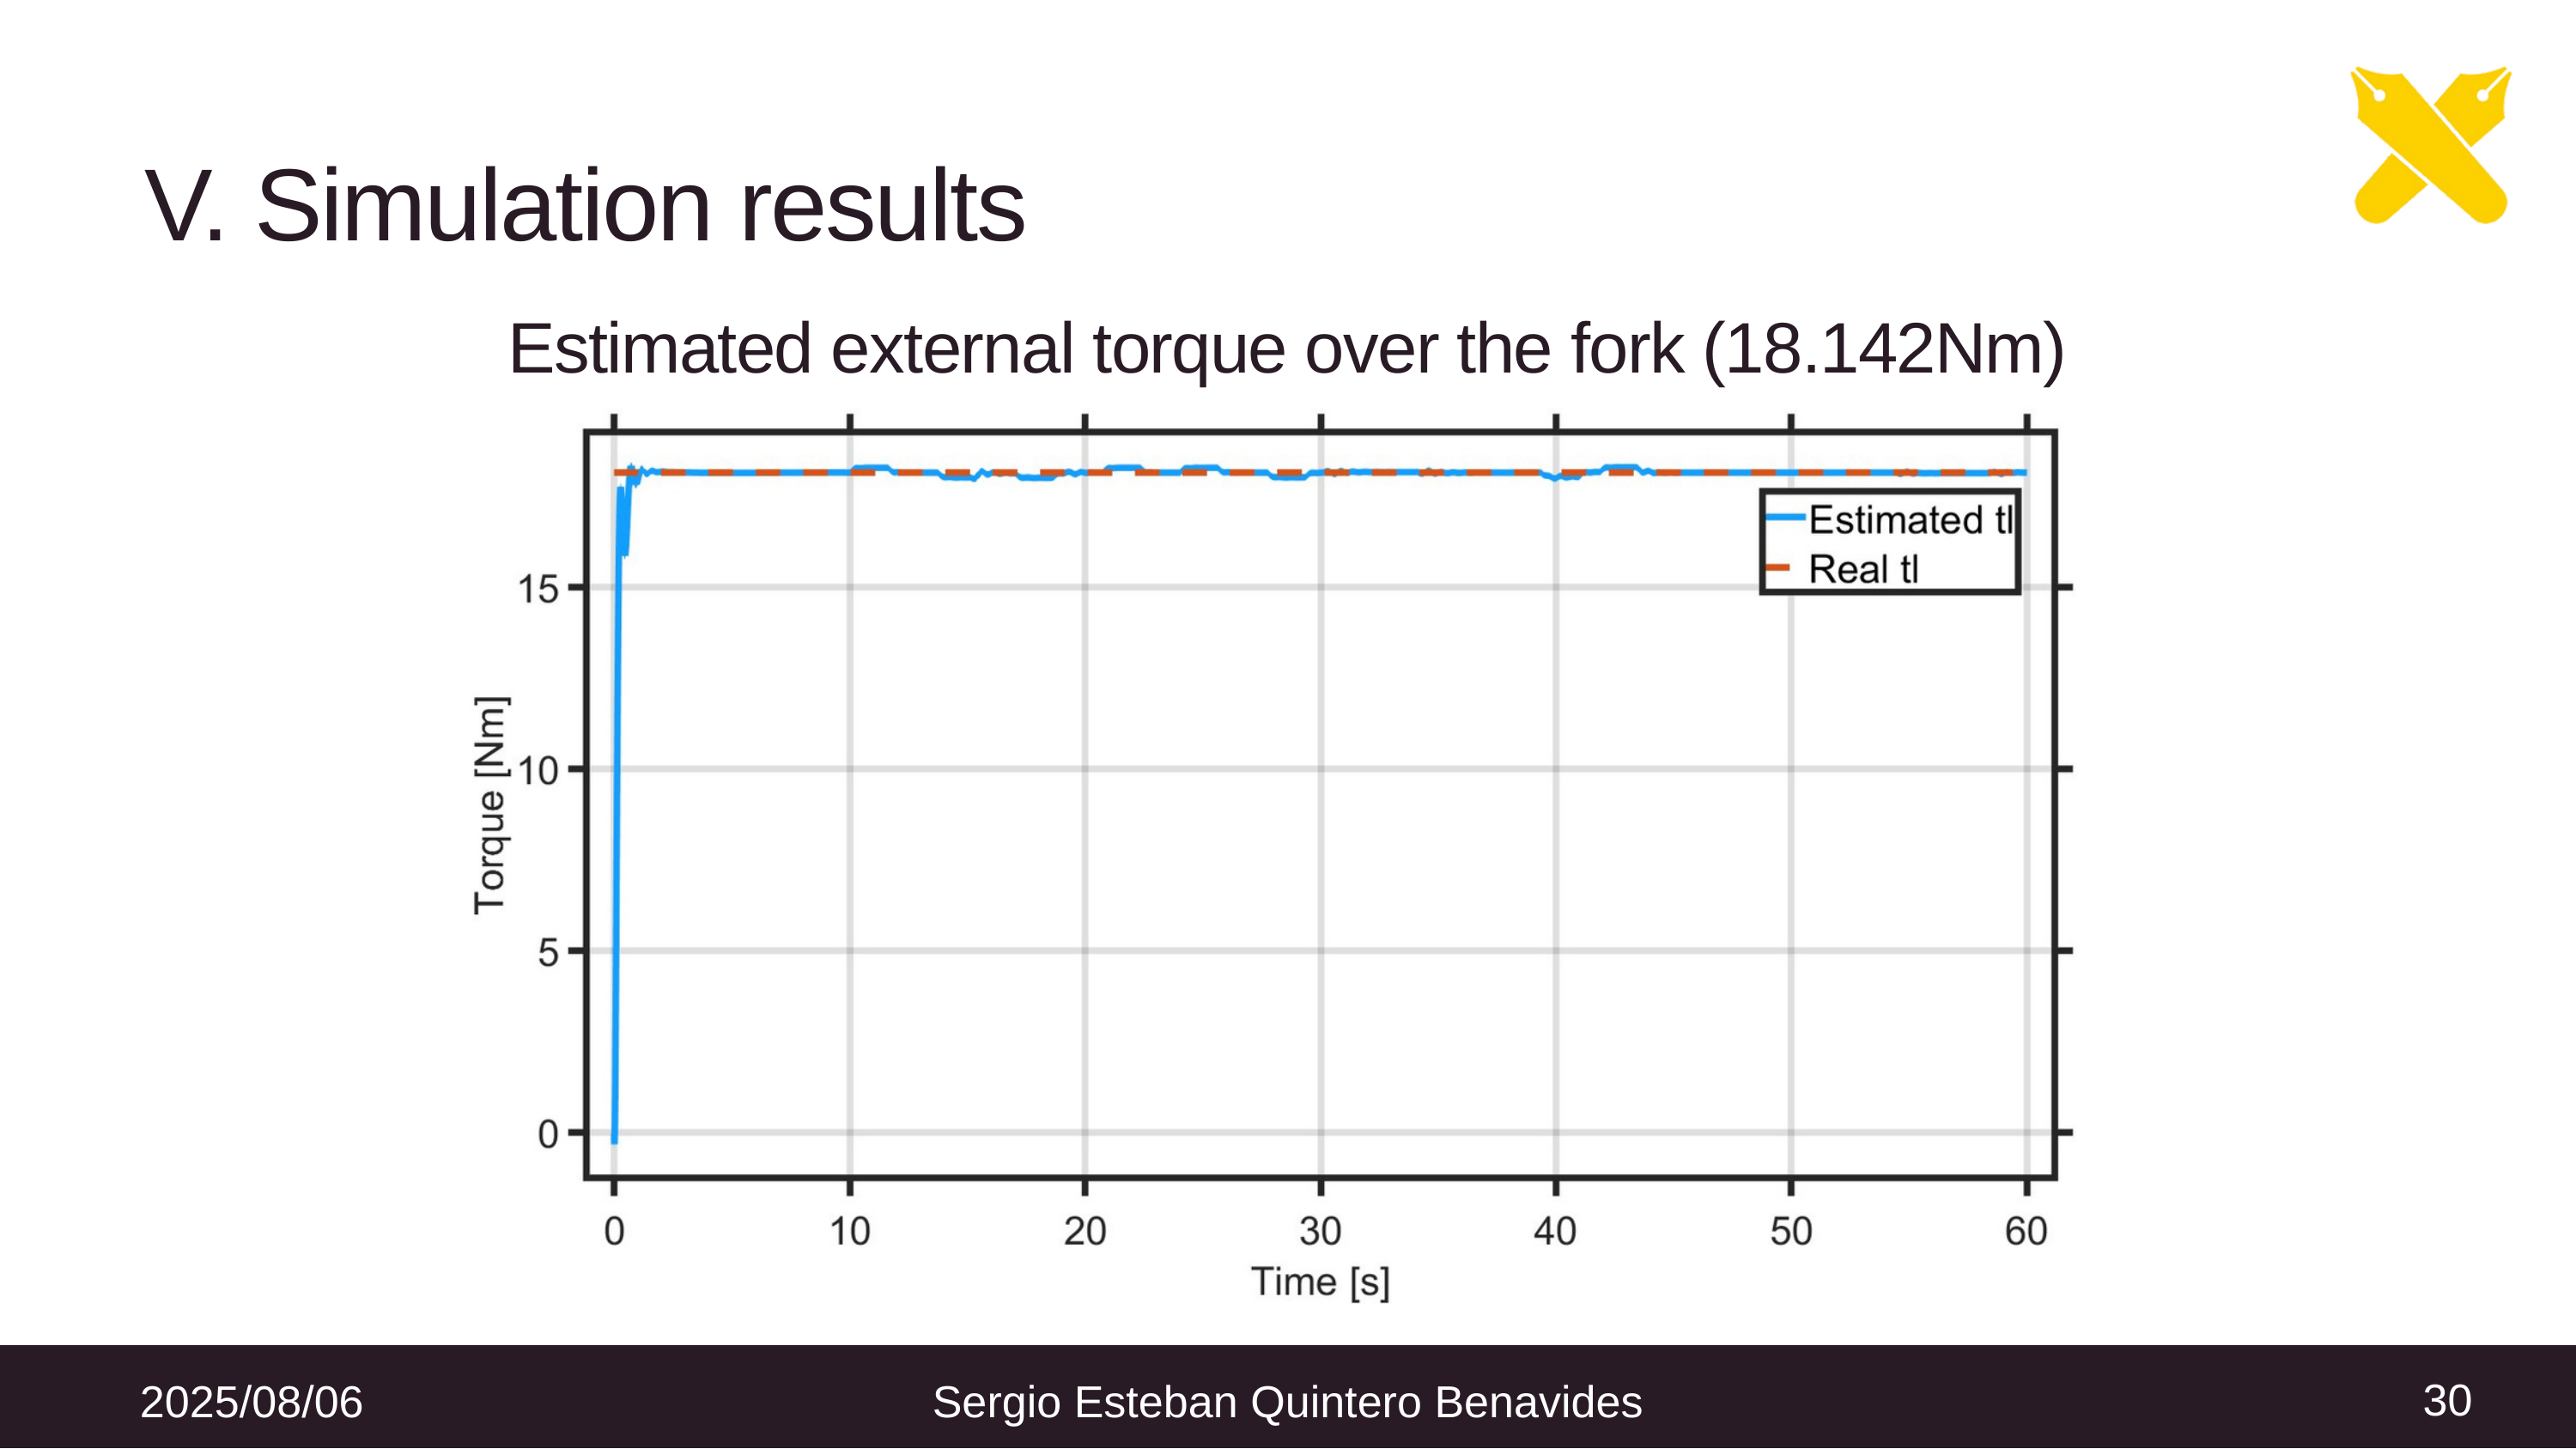

V. Simulation results
Estimated external torque over the fork (18.142Nm)

30
2025/08/06
Sergio Esteban Quintero Benavides